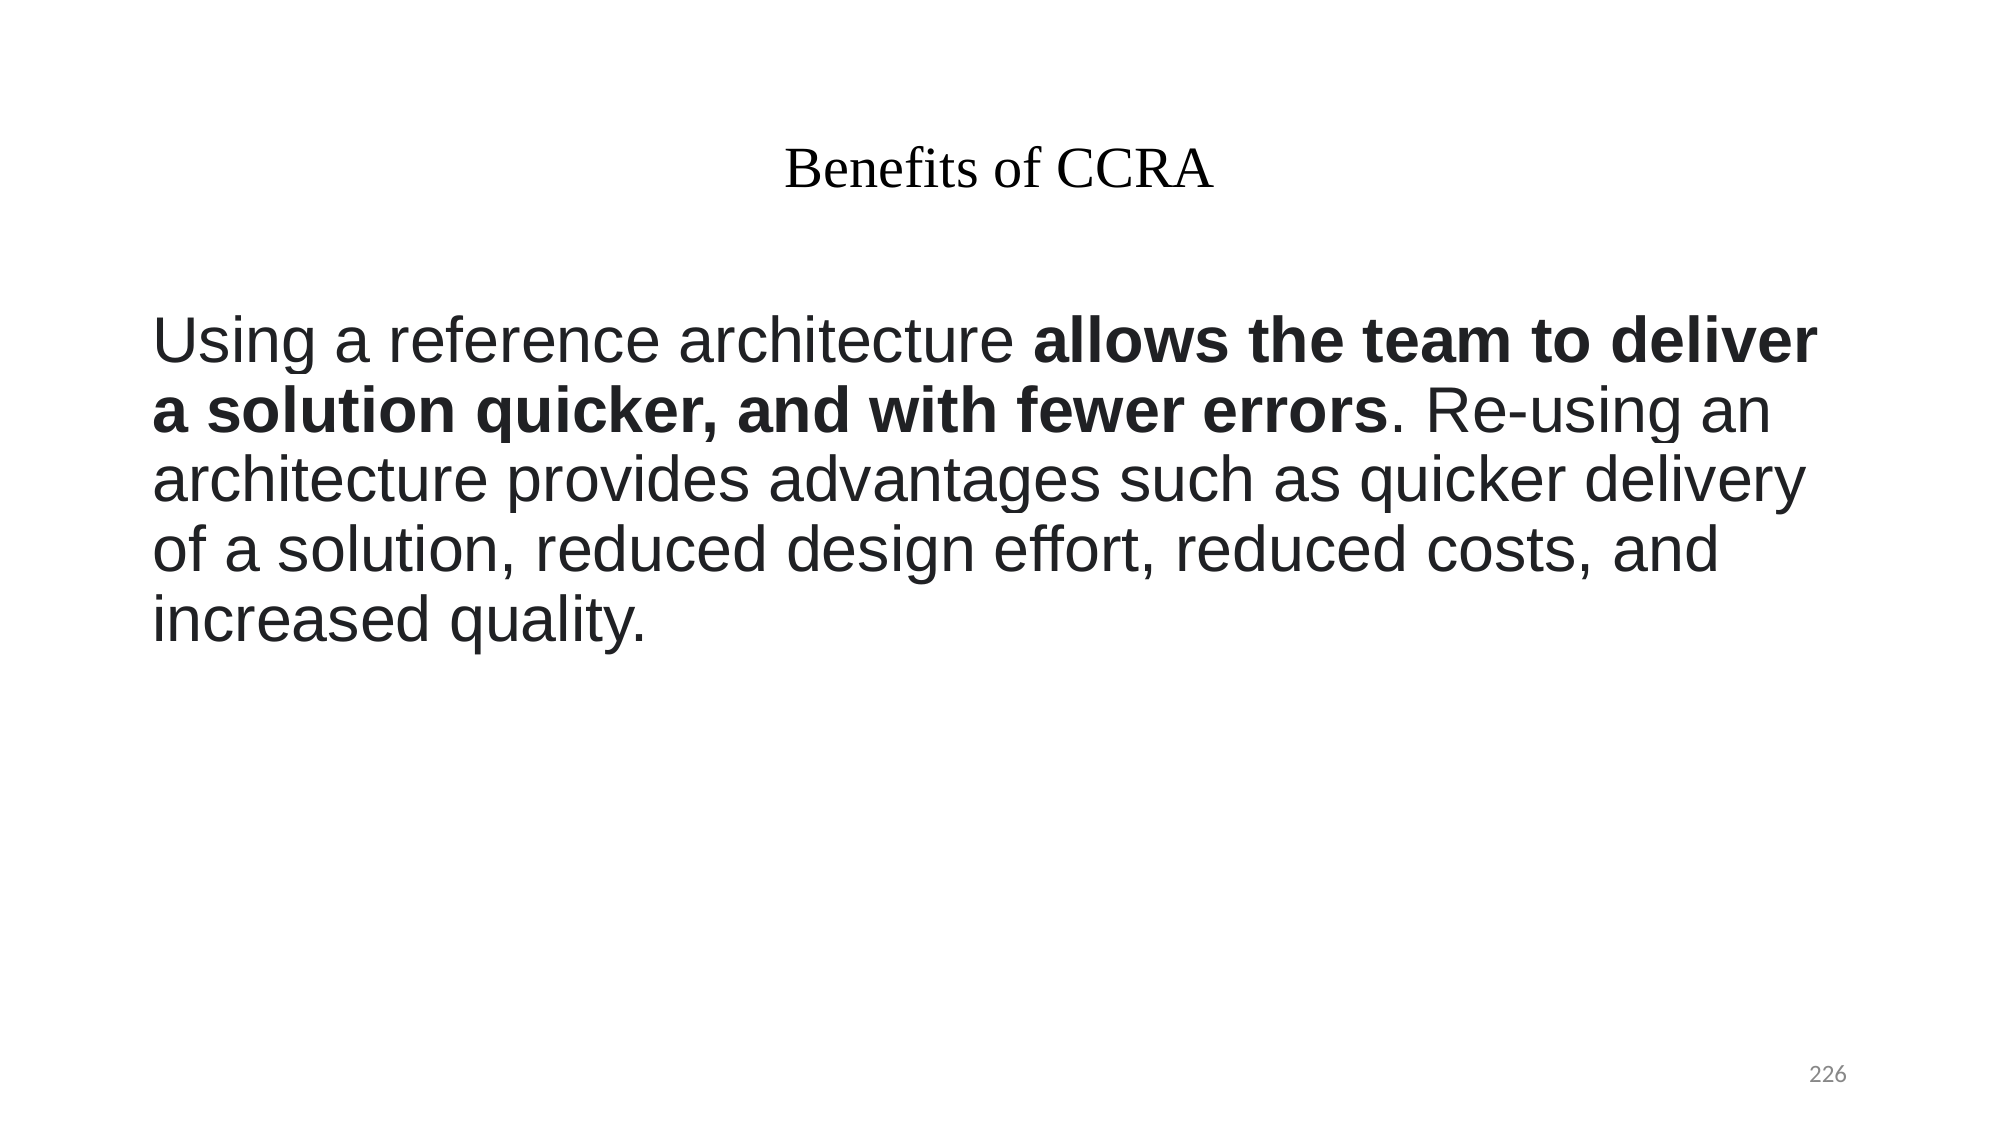

# Benefits of CCRA
Using a reference architecture allows the team to deliver a solution quicker, and with fewer errors. Re-using an architecture provides advantages such as quicker delivery of a solution, reduced design effort, reduced costs, and increased quality.
226